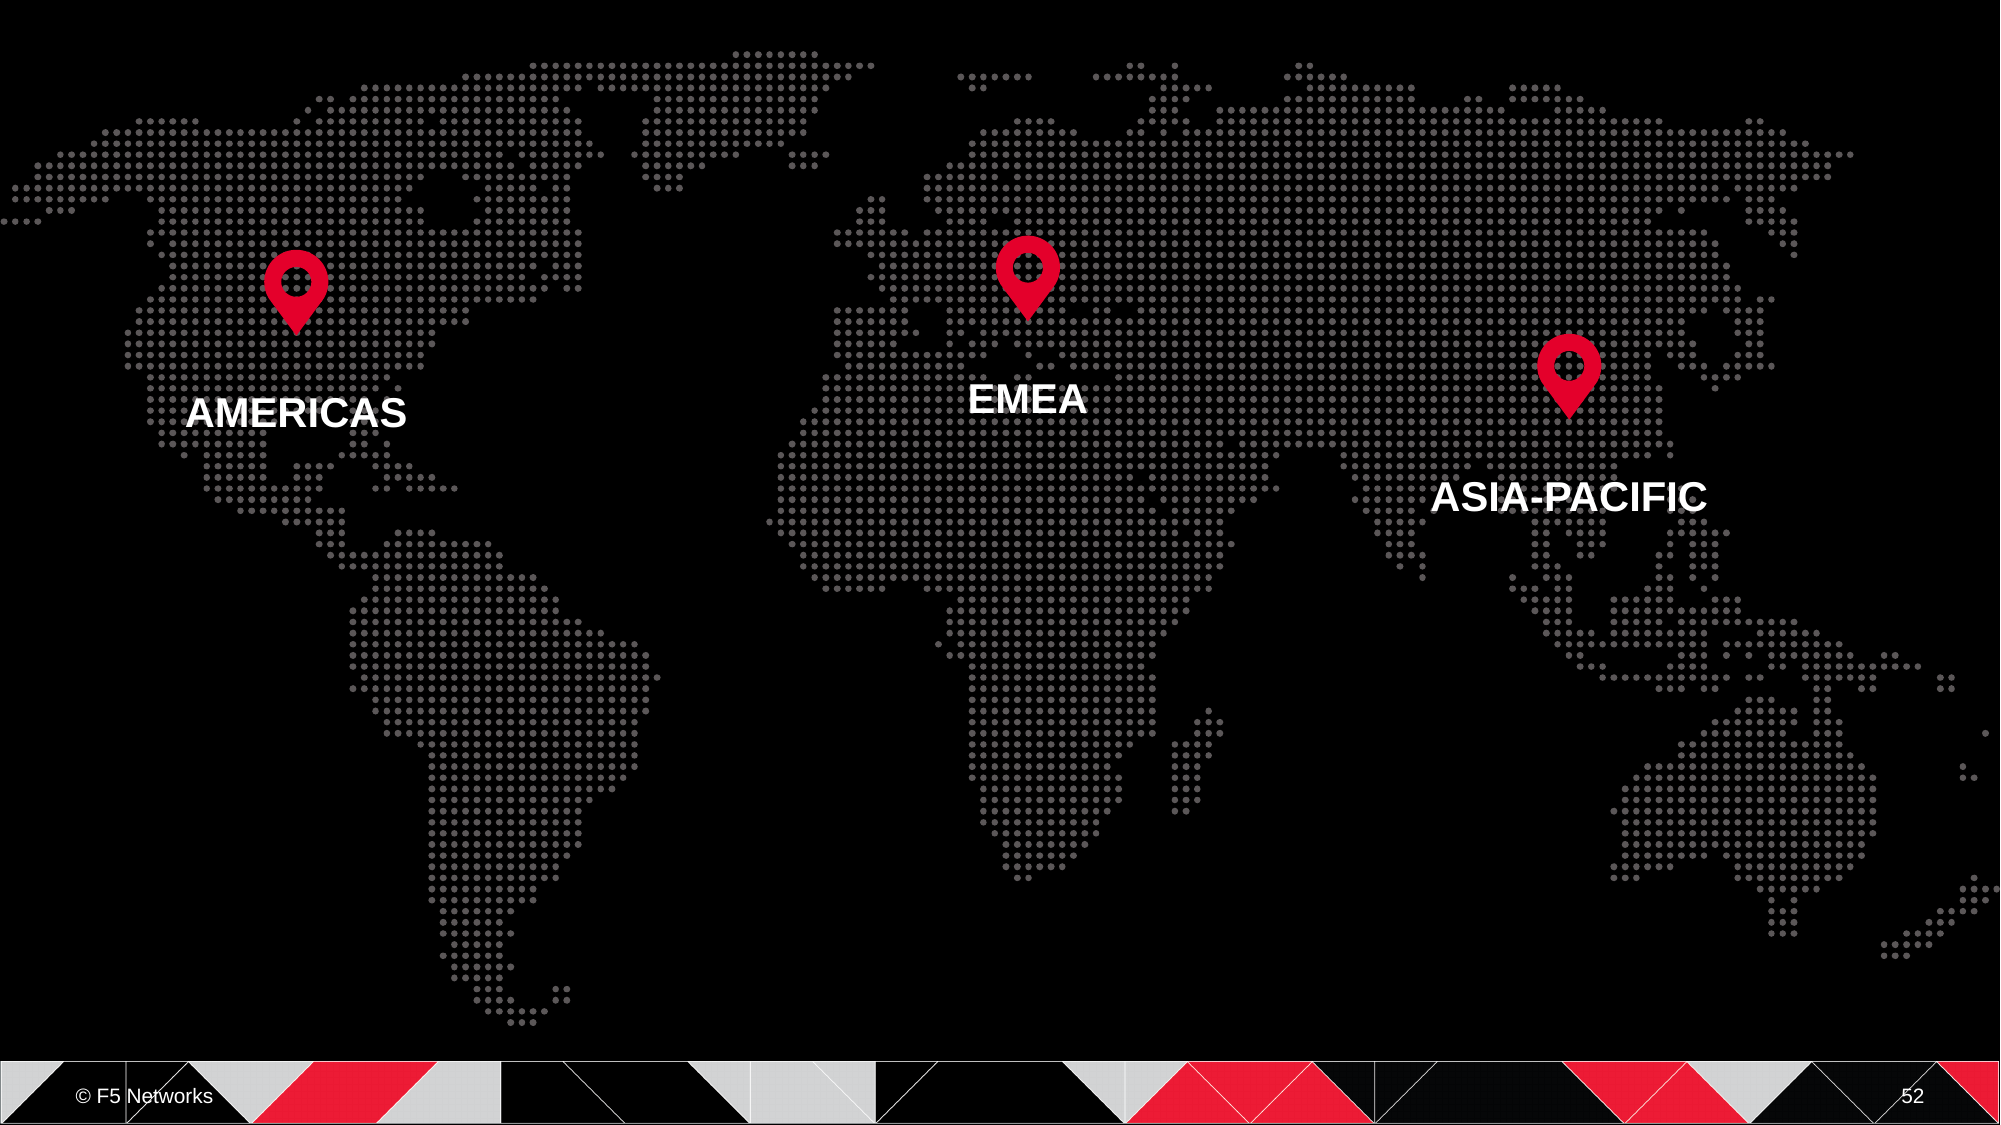

EMEA
AMERICAS
ASIA-PACIFIC
52
© F5 Networks